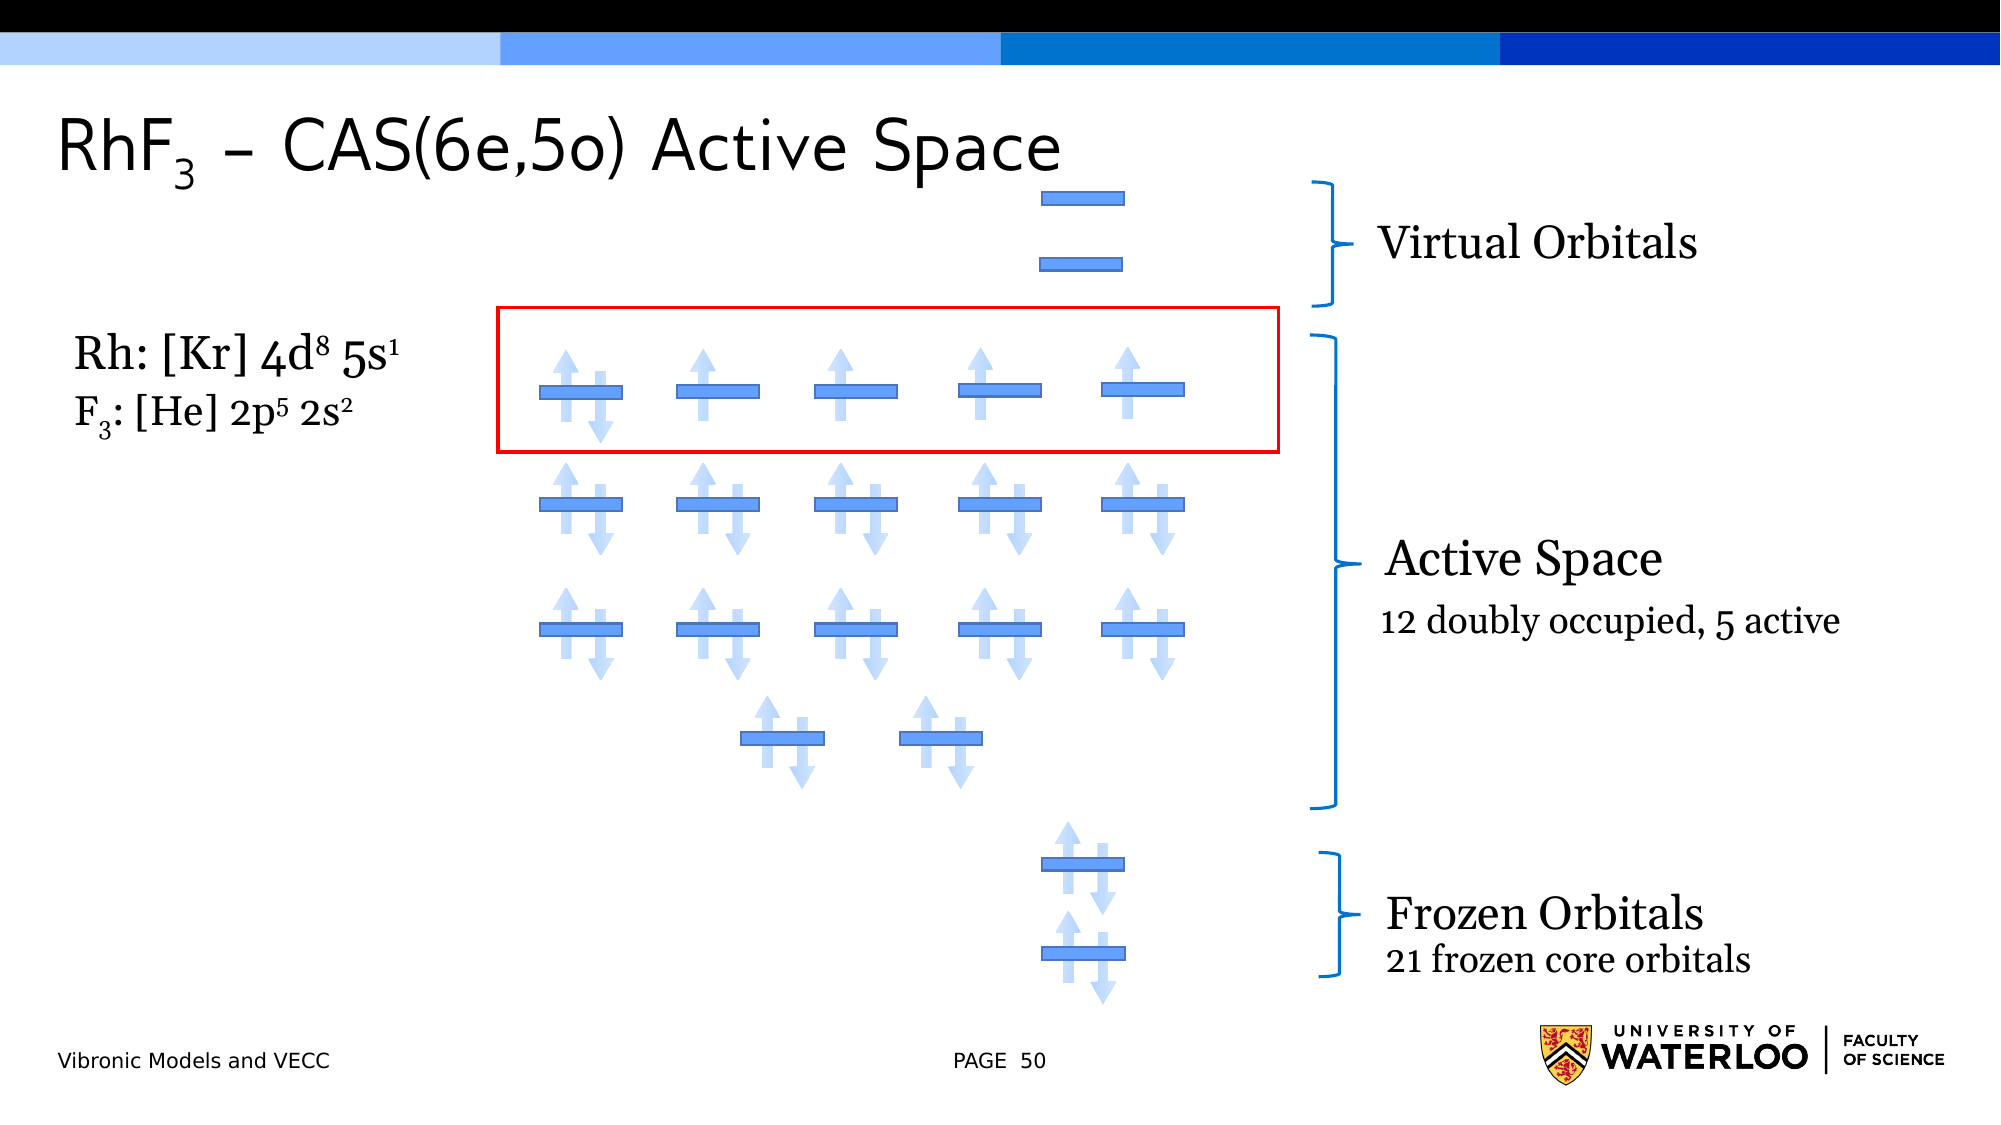

# RhF3 – CAS(6e,5o) Active Space

Virtual Orbitals

Rh: [Kr] 4d8 5s1

F3: [He] 2p5 2s2

Active Space

12 doubly occupied, 5 active

Frozen Orbitals

21 frozen core orbitals
Vibronic Models and VECC
PAGE  50